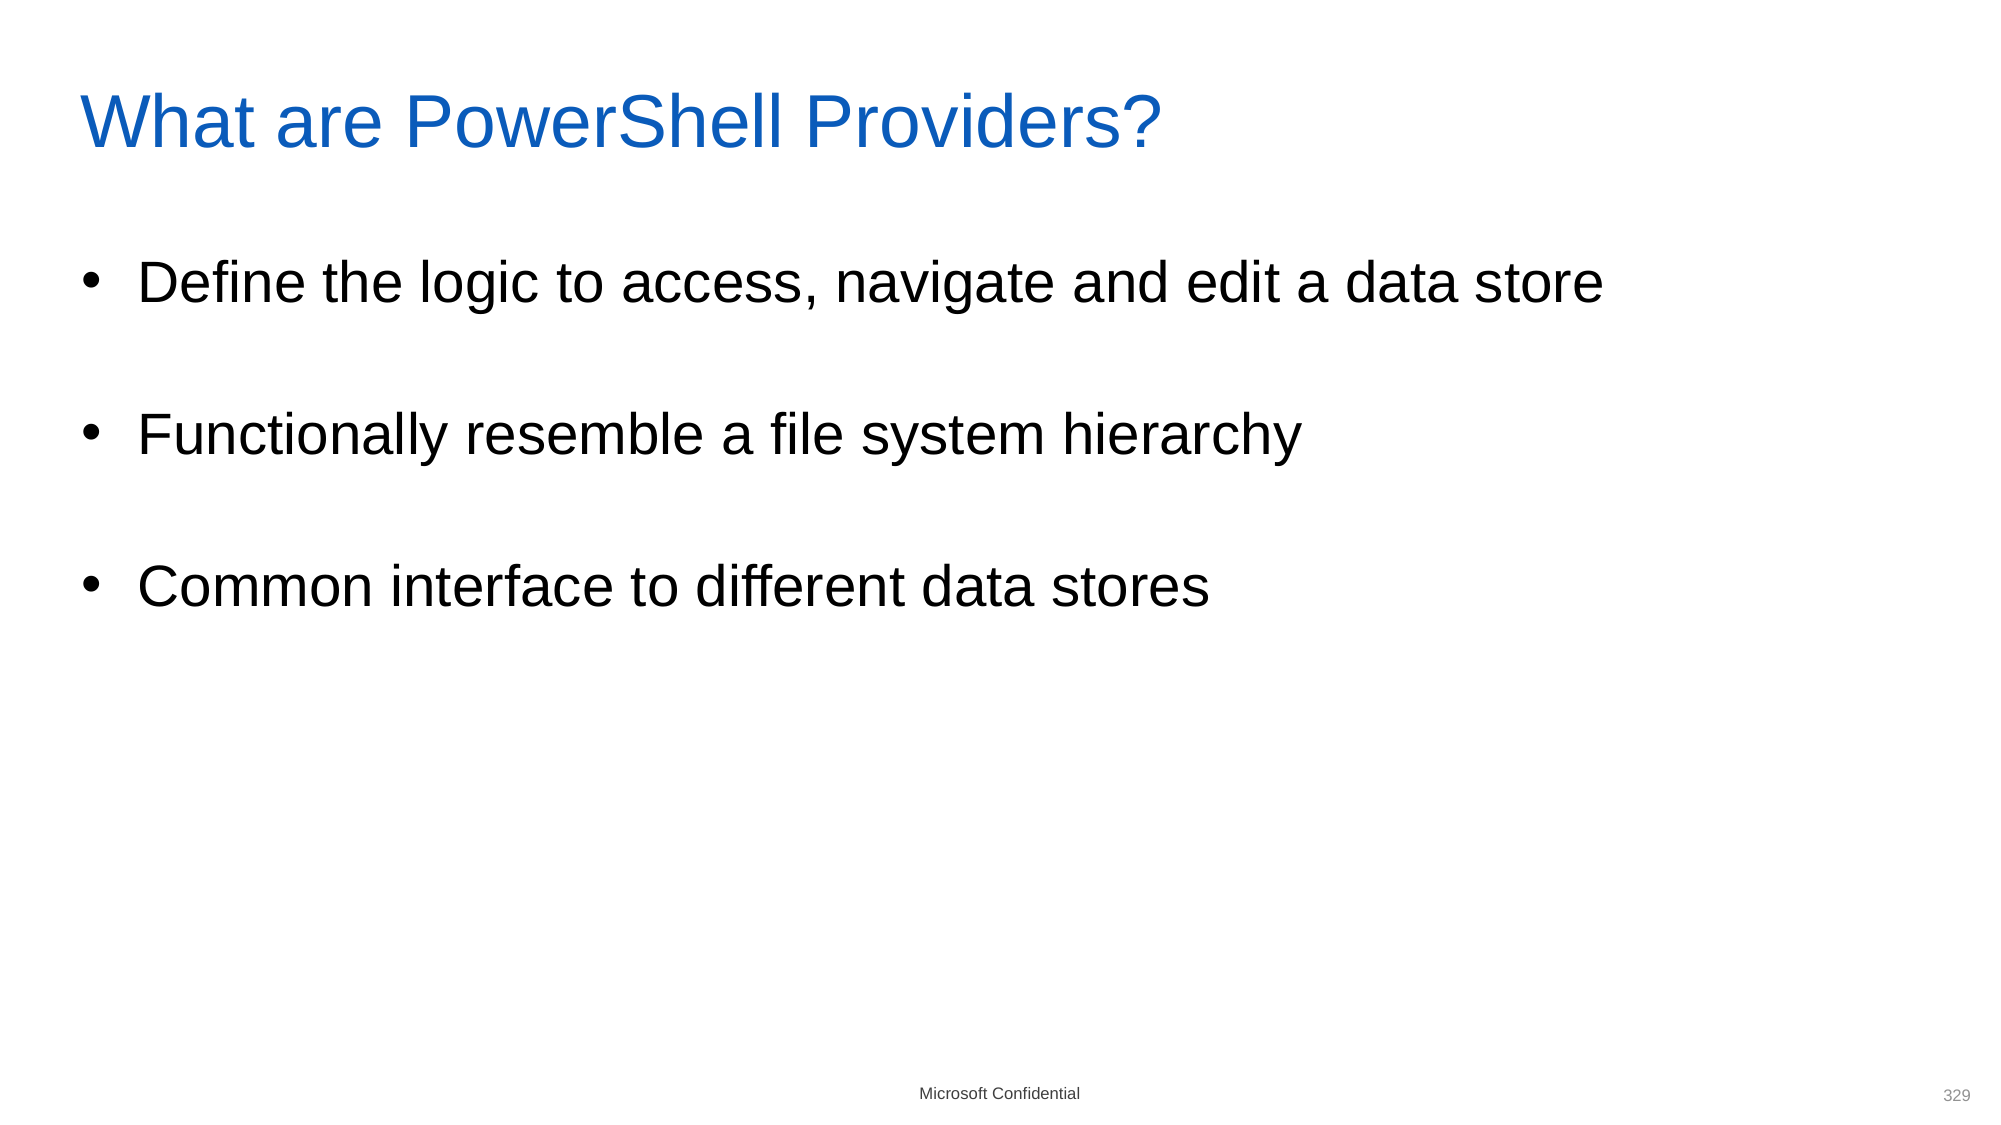

# What are PowerShell Providers?
Define the logic to access, navigate and edit a data store

Functionally resemble a file system hierarchy

Common interface to different data stores

329